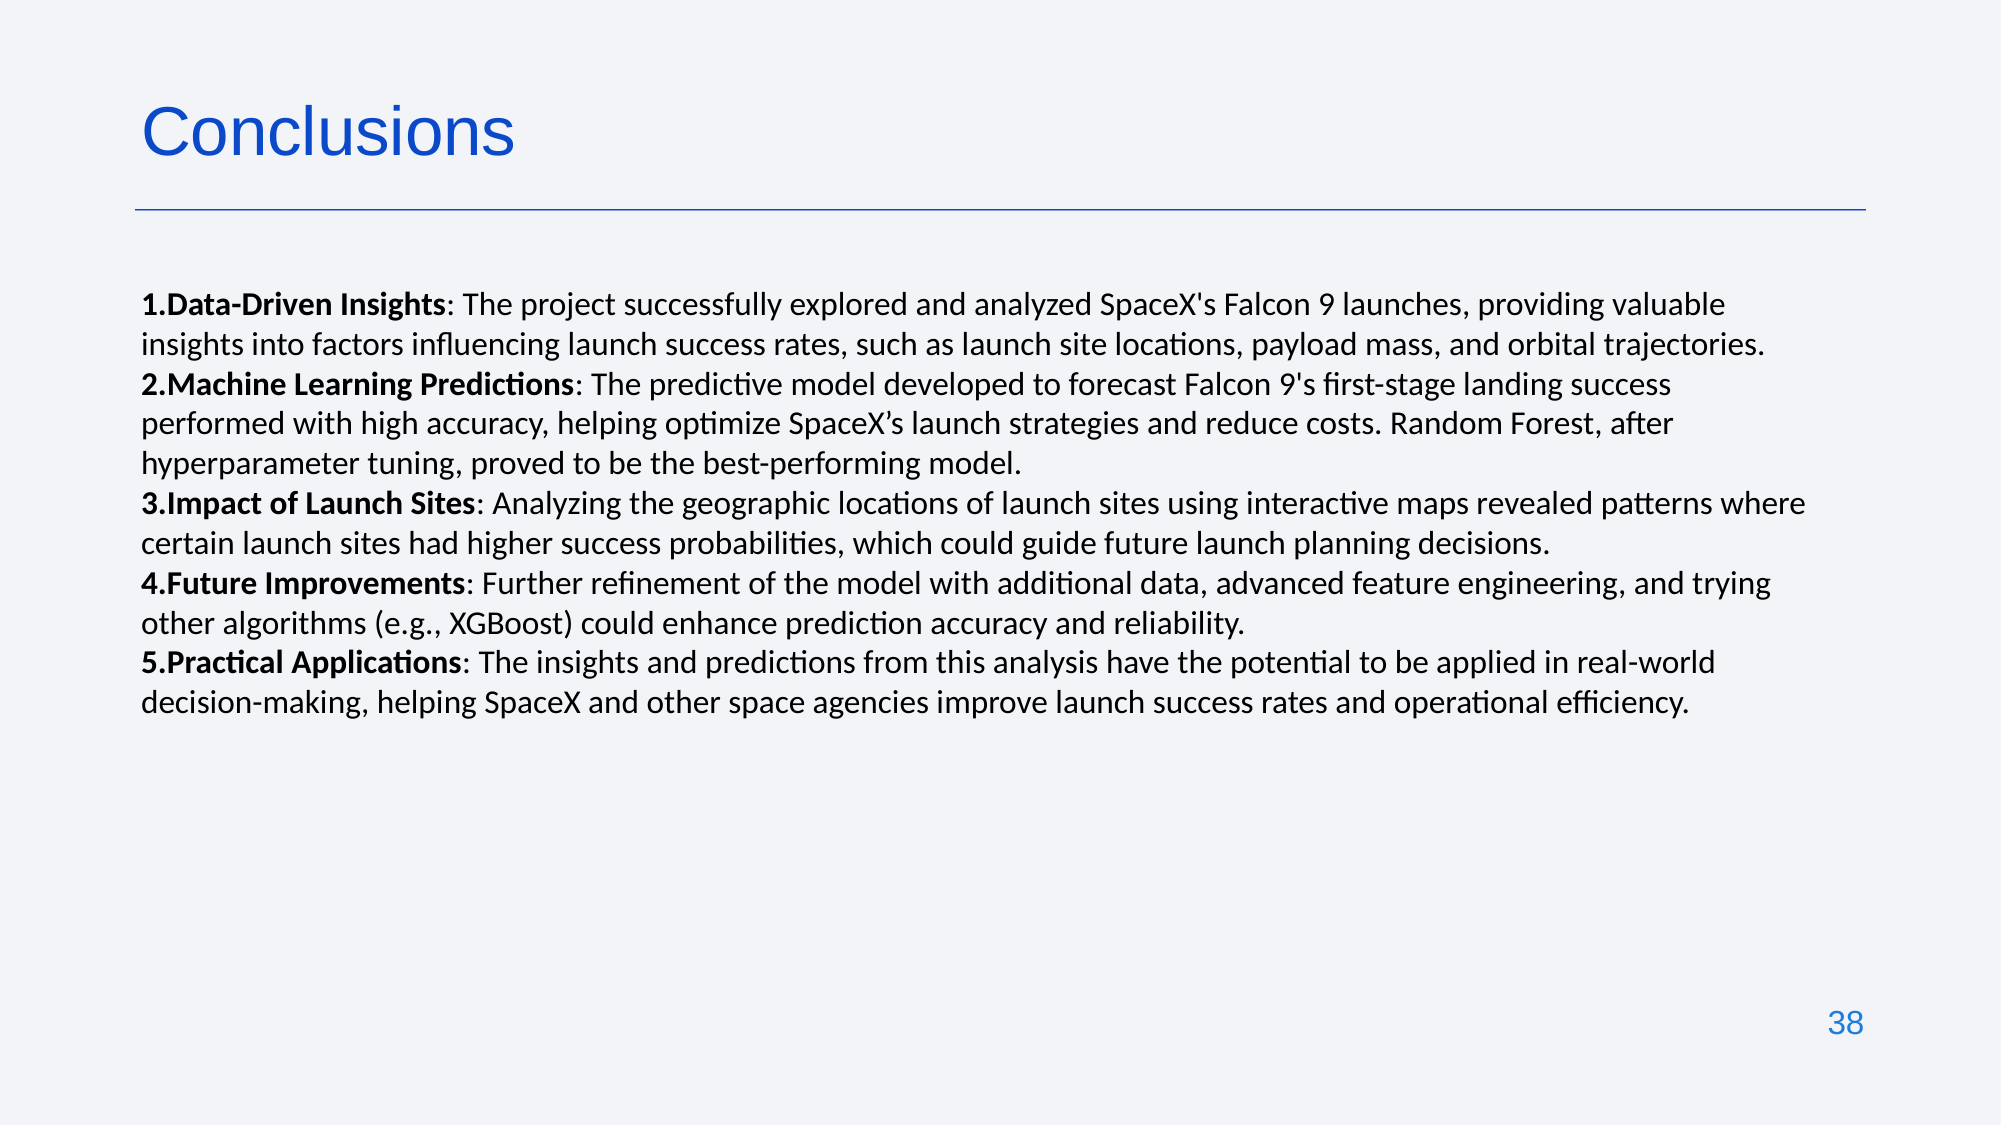

Conclusions
Data-Driven Insights: The project successfully explored and analyzed SpaceX's Falcon 9 launches, providing valuable insights into factors influencing launch success rates, such as launch site locations, payload mass, and orbital trajectories.
Machine Learning Predictions: The predictive model developed to forecast Falcon 9's first-stage landing success performed with high accuracy, helping optimize SpaceX’s launch strategies and reduce costs. Random Forest, after hyperparameter tuning, proved to be the best-performing model.
Impact of Launch Sites: Analyzing the geographic locations of launch sites using interactive maps revealed patterns where certain launch sites had higher success probabilities, which could guide future launch planning decisions.
Future Improvements: Further refinement of the model with additional data, advanced feature engineering, and trying other algorithms (e.g., XGBoost) could enhance prediction accuracy and reliability.
Practical Applications: The insights and predictions from this analysis have the potential to be applied in real-world decision-making, helping SpaceX and other space agencies improve launch success rates and operational efficiency.
38